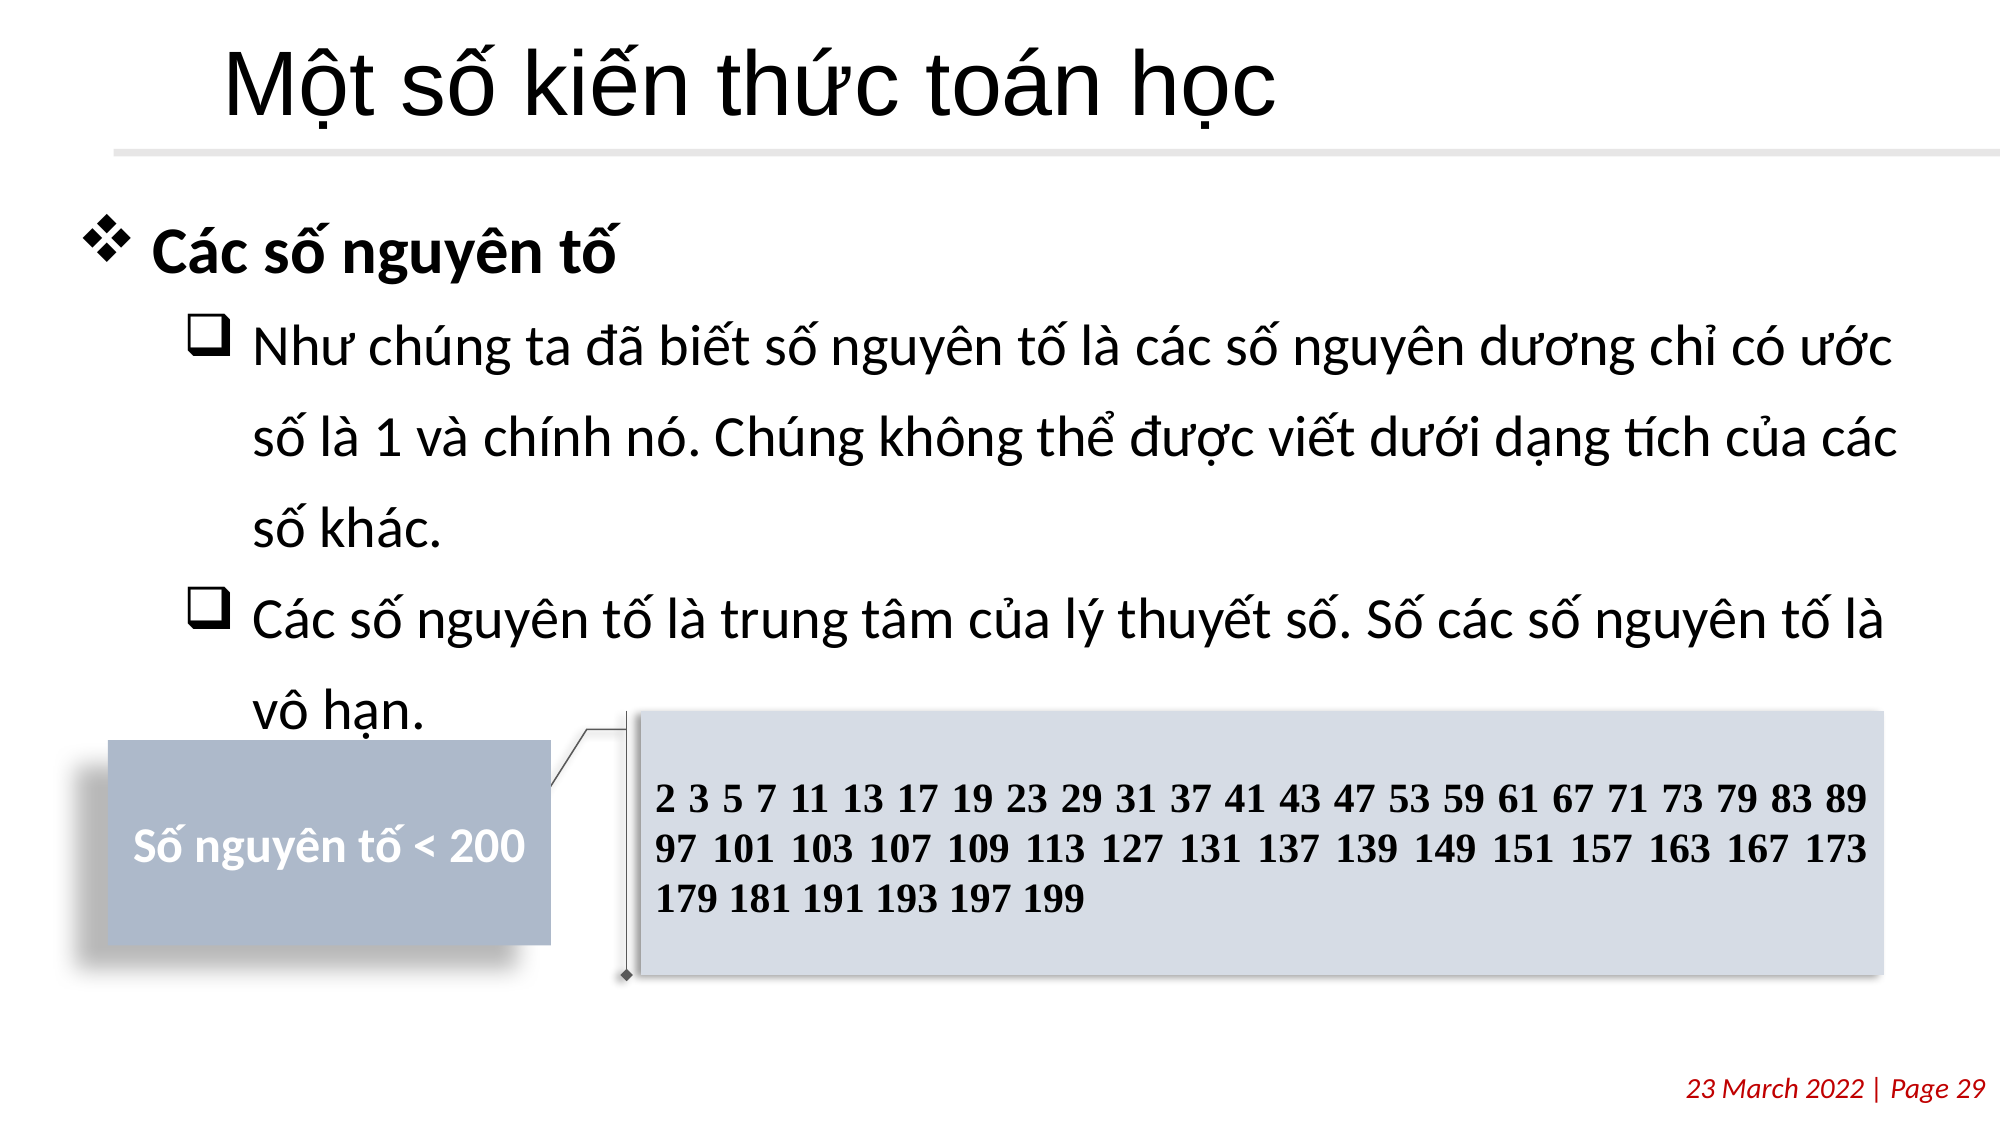

# Một số kiến thức toán học
Các số nguyên tố
Như chúng ta đã biết số nguyên tố là các số nguyên dương chỉ có ước số là 1 và chính nó. Chúng không thể được viết dưới dạng tích của các số khác.
Các số nguyên tố là trung tâm của lý thuyết số. Số các số nguyên tố là vô hạn.

2 3 5 7 11 13 17 19 23 29 31 37 41 43 47 53 59 61 67 71 73 79 83 89 97 101 103 107 109 113 127 131 137 139 149 151 157 163 167 173 179 181 191 193 197 199

Số nguyên tố < 200